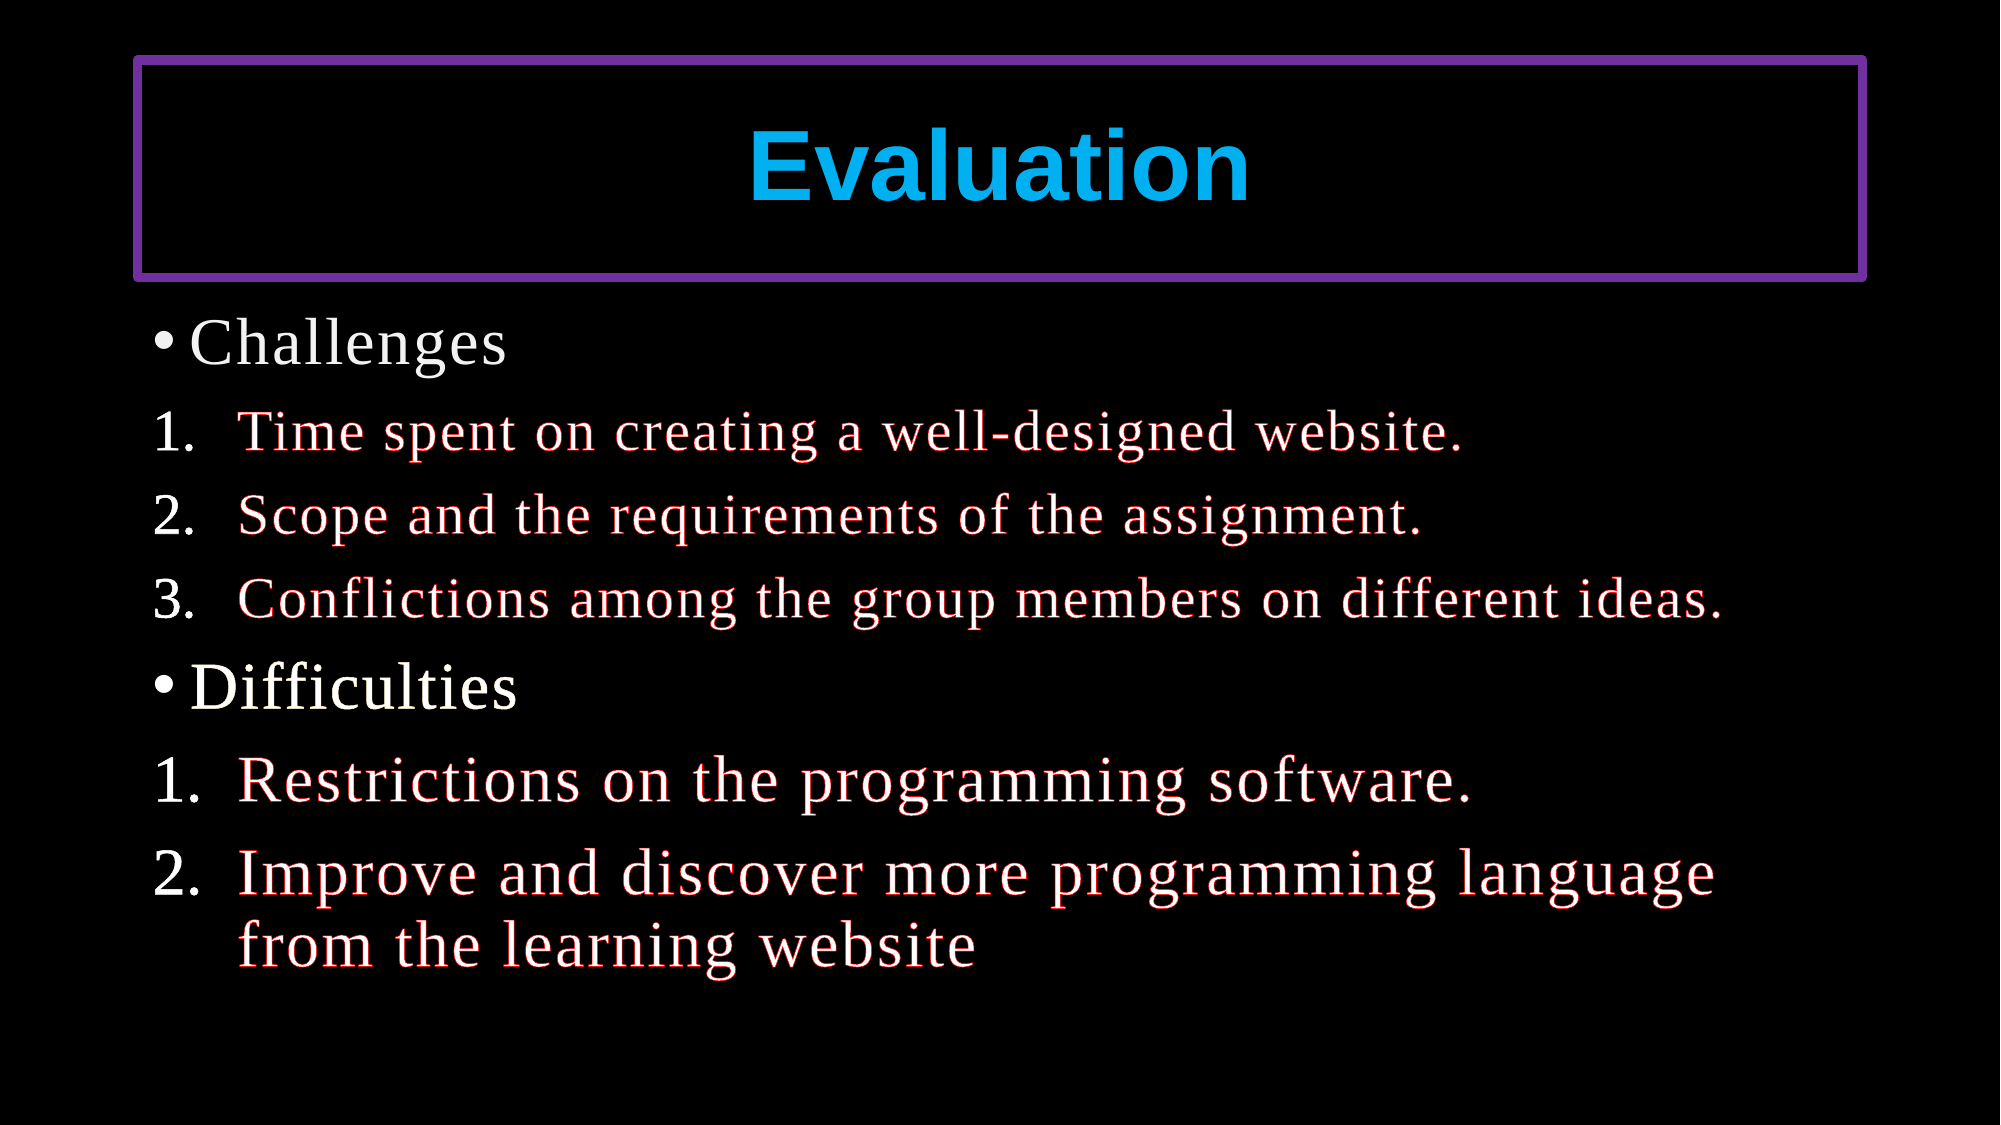

# Evaluation
Challenges
Time spent on creating a well-designed website.
Scope and the requirements of the assignment.
Conflictions among the group members on different ideas.
Difficulties
Restrictions on the programming software.
Improve and discover more programming language from the learning website